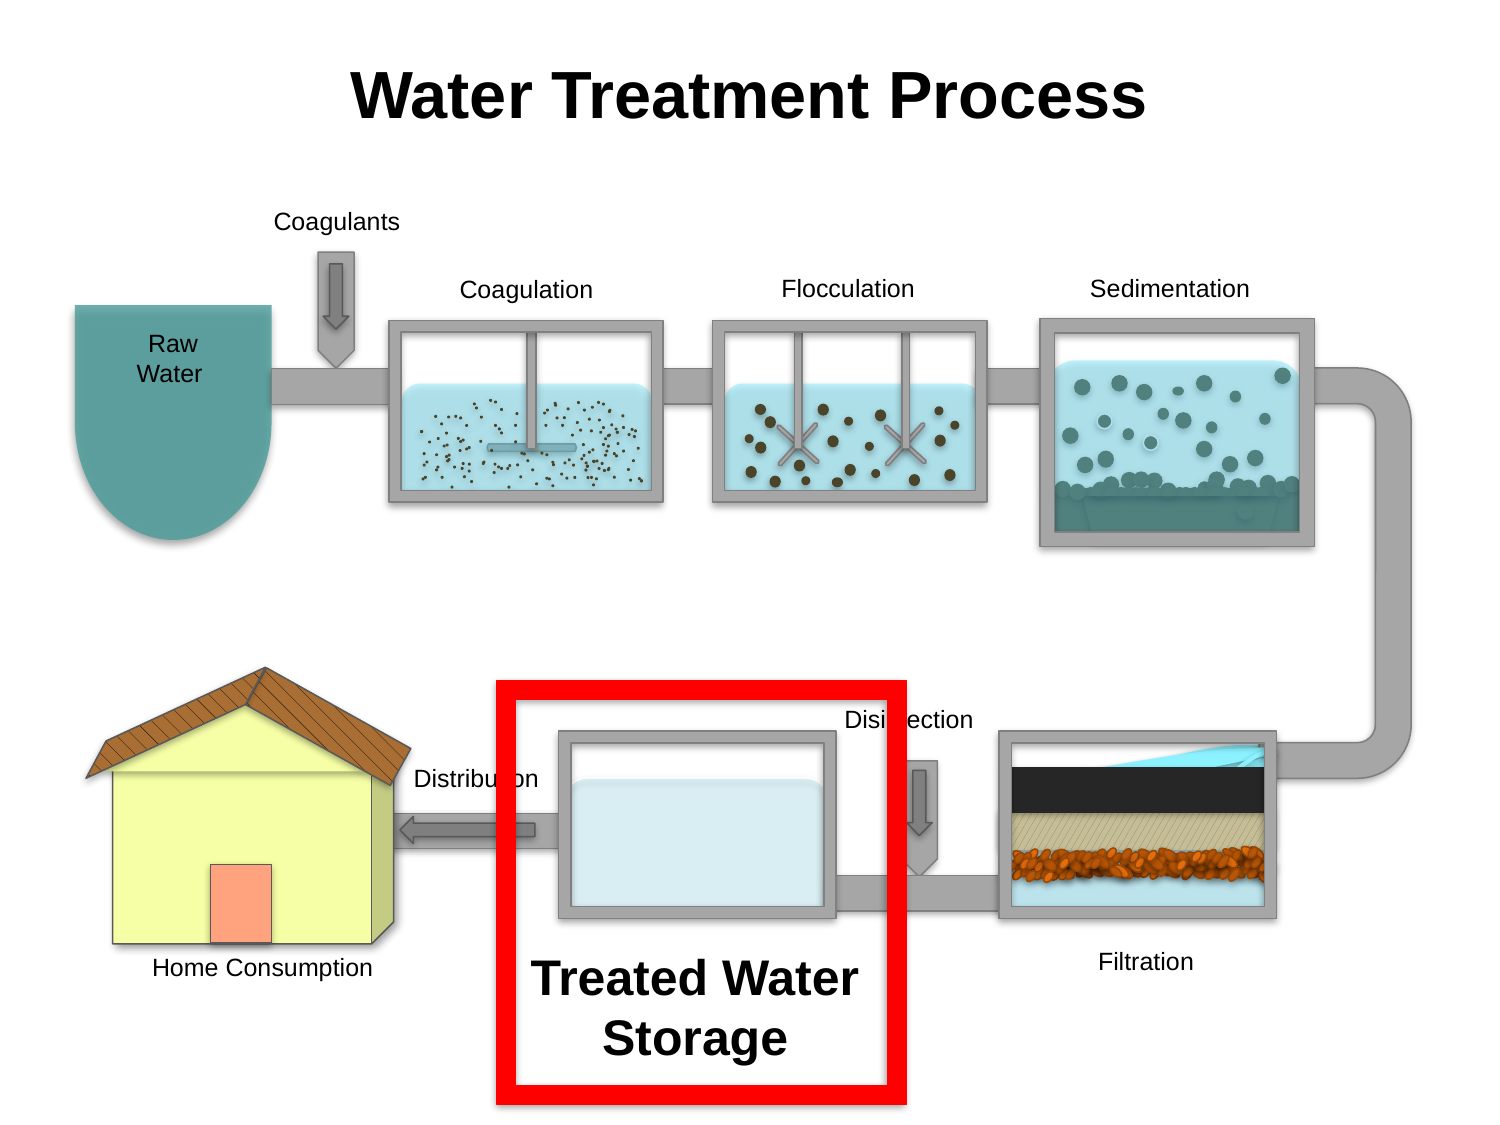

Water Treatment Process
Coagulants

Flocculation
Sedimentation
Coagulation

Raw
Water

Disinfection

Distribution

Treated Water Storage

Filtration
Home Consumption